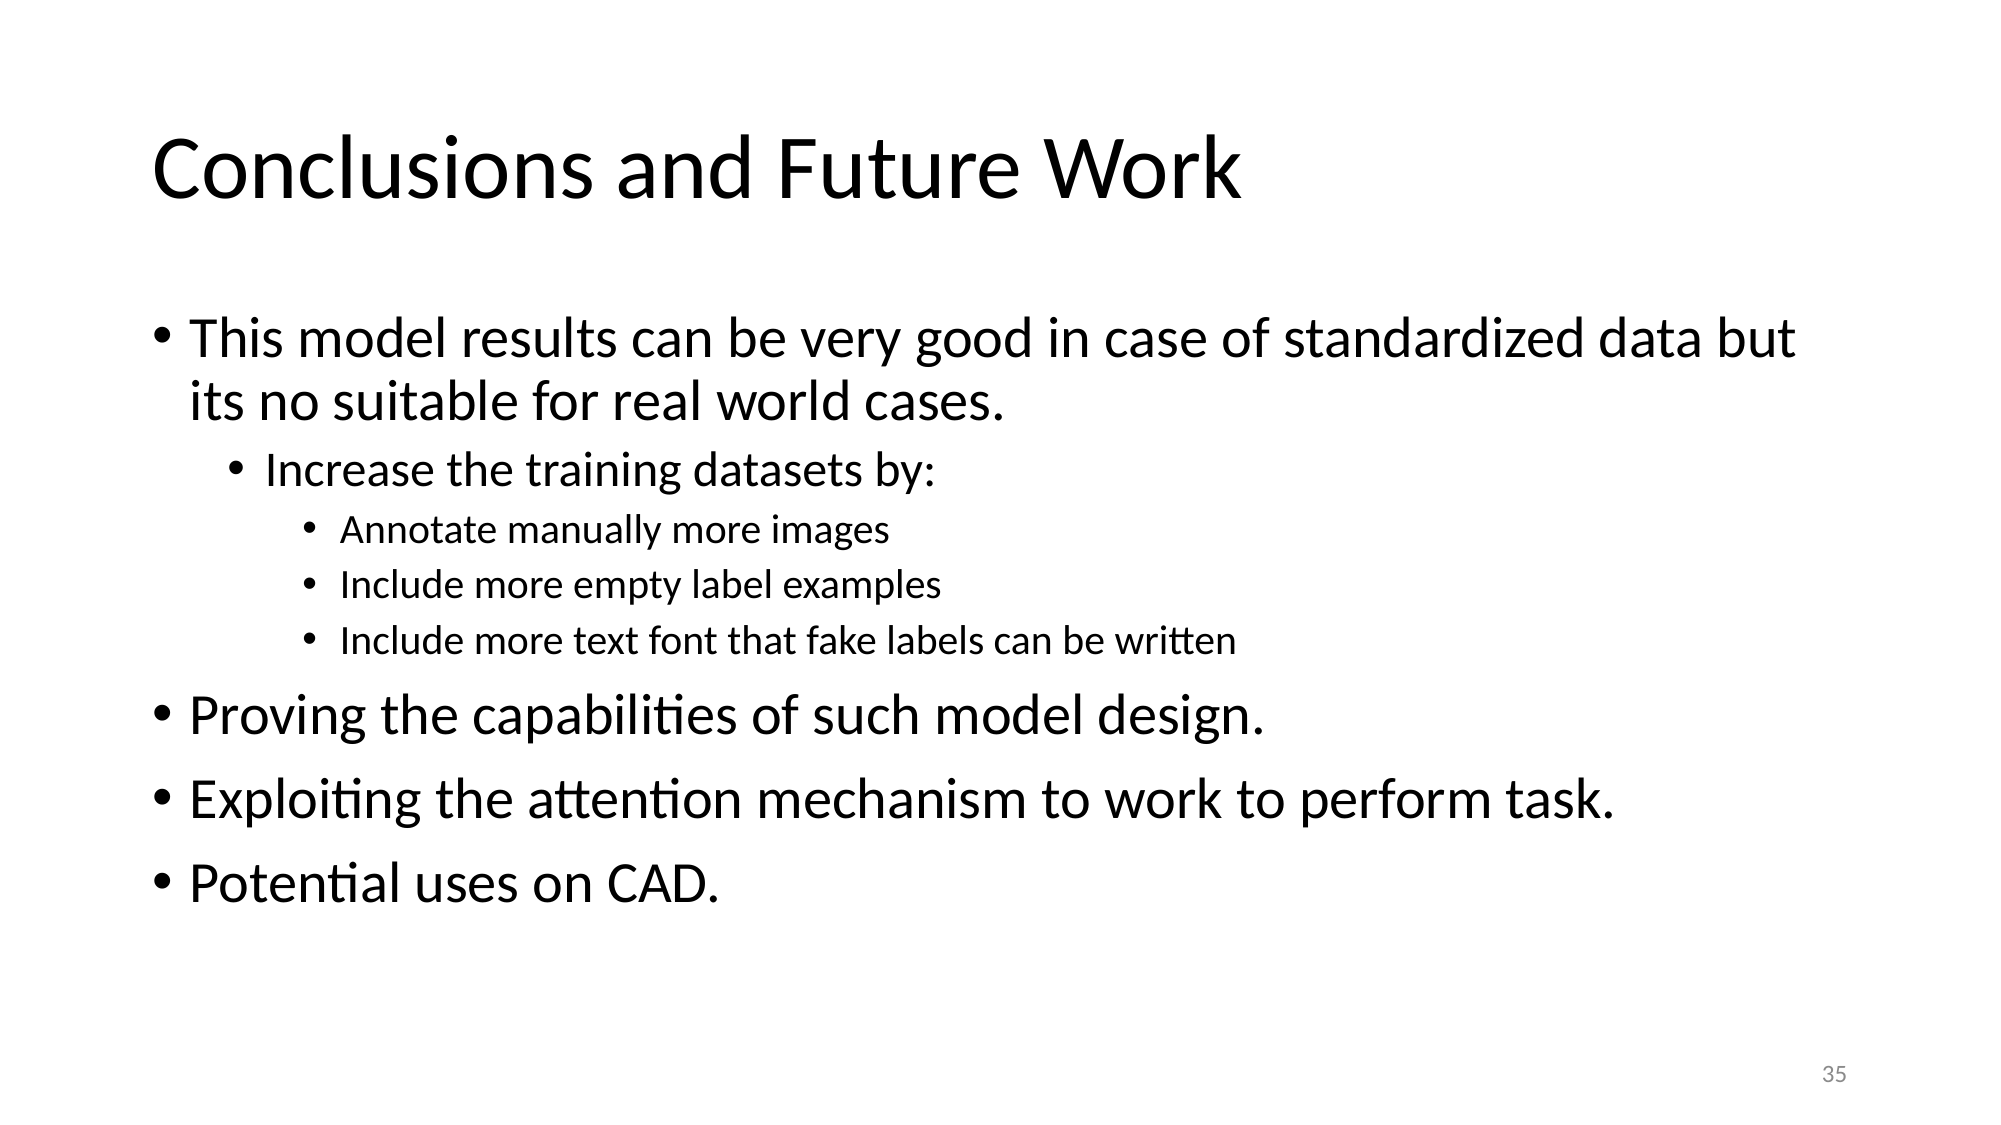

# Conclusions and Future Work
This model results can be very good in case of standardized data but its no suitable for real world cases.
Increase the training datasets by:
Annotate manually more images
Include more empty label examples
Include more text font that fake labels can be written
Proving the capabilities of such model design.
Exploiting the attention mechanism to work to perform task.
Potential uses on CAD.

35